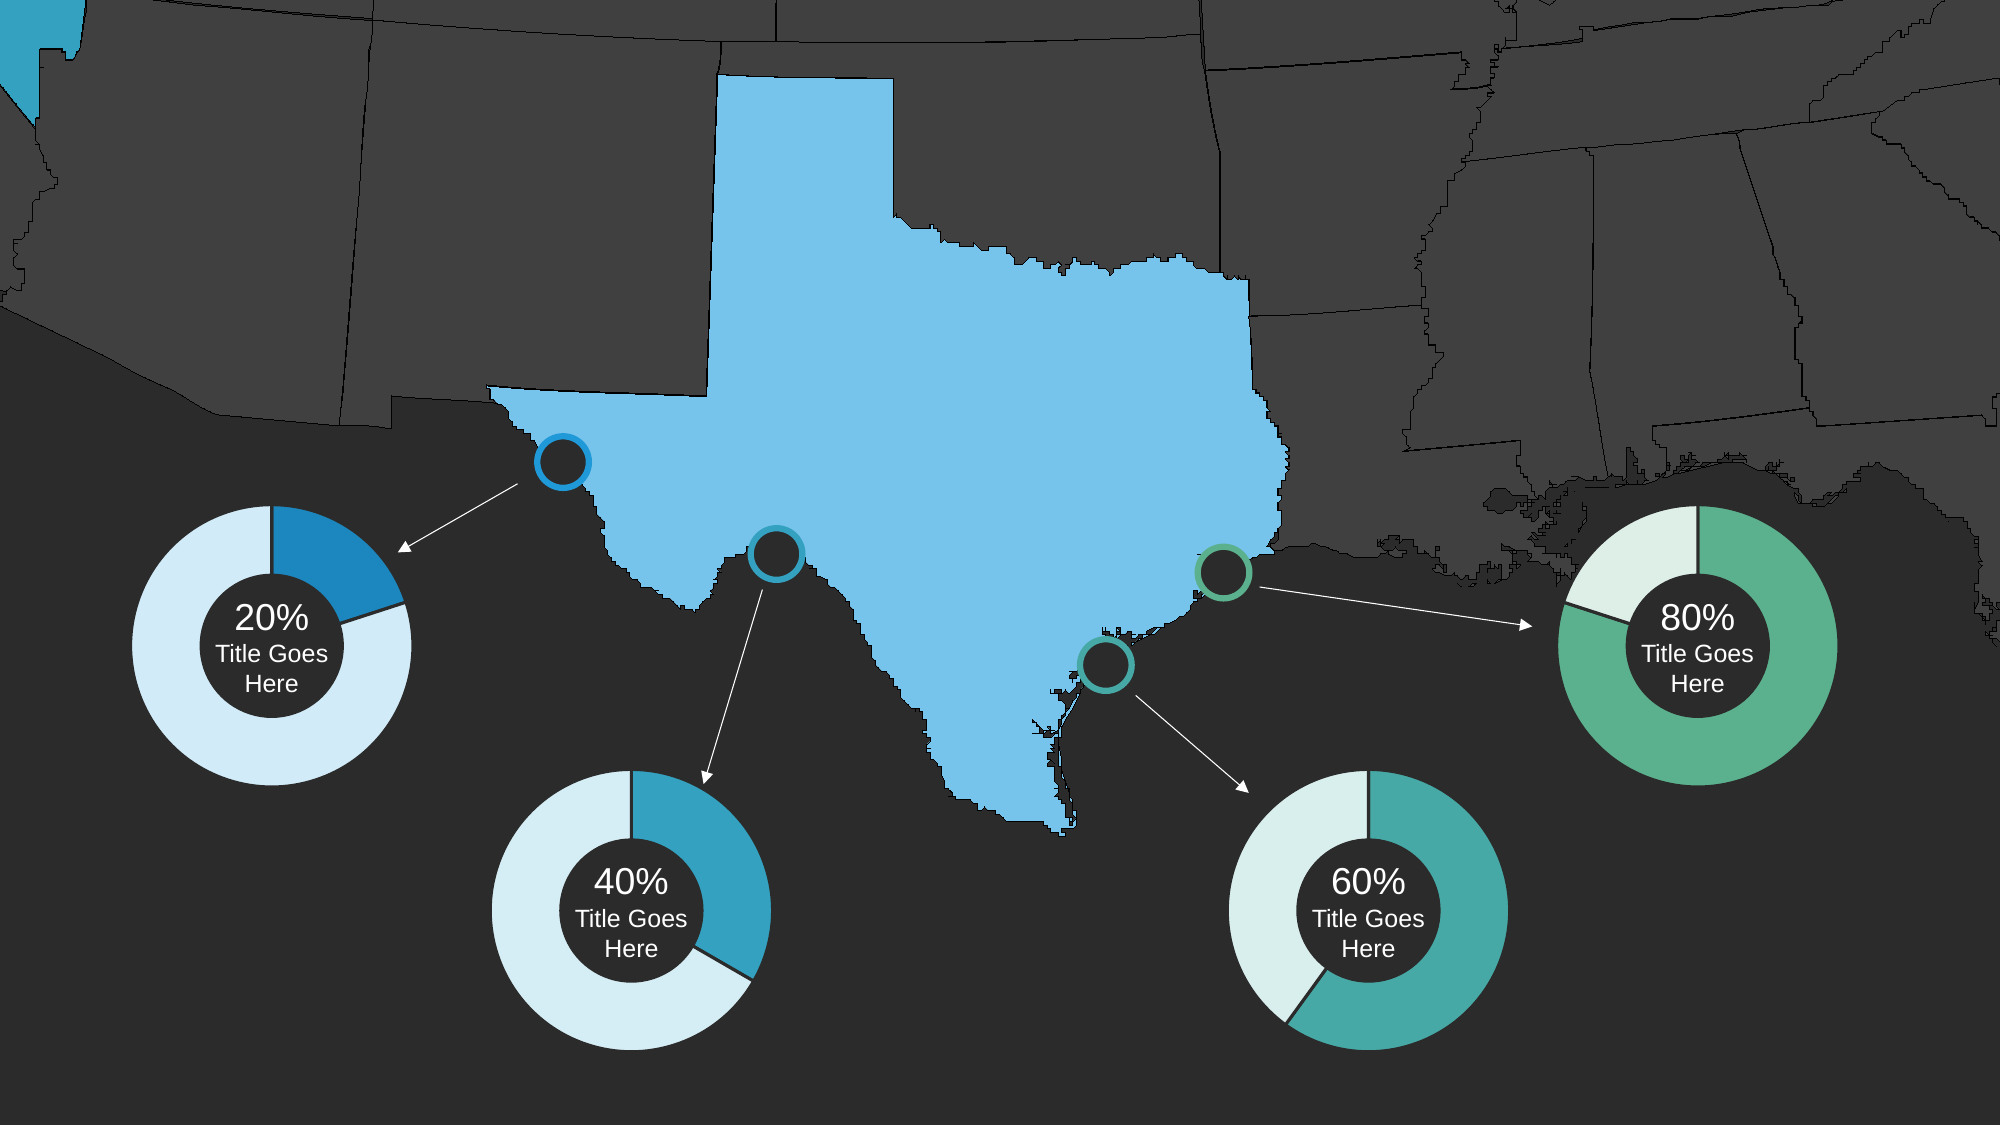

### Chart

| Category | Sales |
|---|---|
| 1st Qtr | 20.0 |
| 2nd Qtr | 80.0 |
20%
Title Goes Here

### Chart

| Category | Sales |
|---|---|
| 1st Qtr | 80.0 |
| 2nd Qtr | 20.0 |
80%
Title Goes Here

### Chart

| Category | Sales |
|---|---|
| 1st Qtr | 40.0 |
| 2nd Qtr | 80.0 |
40%
Title Goes Here

### Chart

| Category | Sales |
|---|---|
| 1st Qtr | 60.0 |
| 2nd Qtr | 40.0 |
60%
Title Goes Here